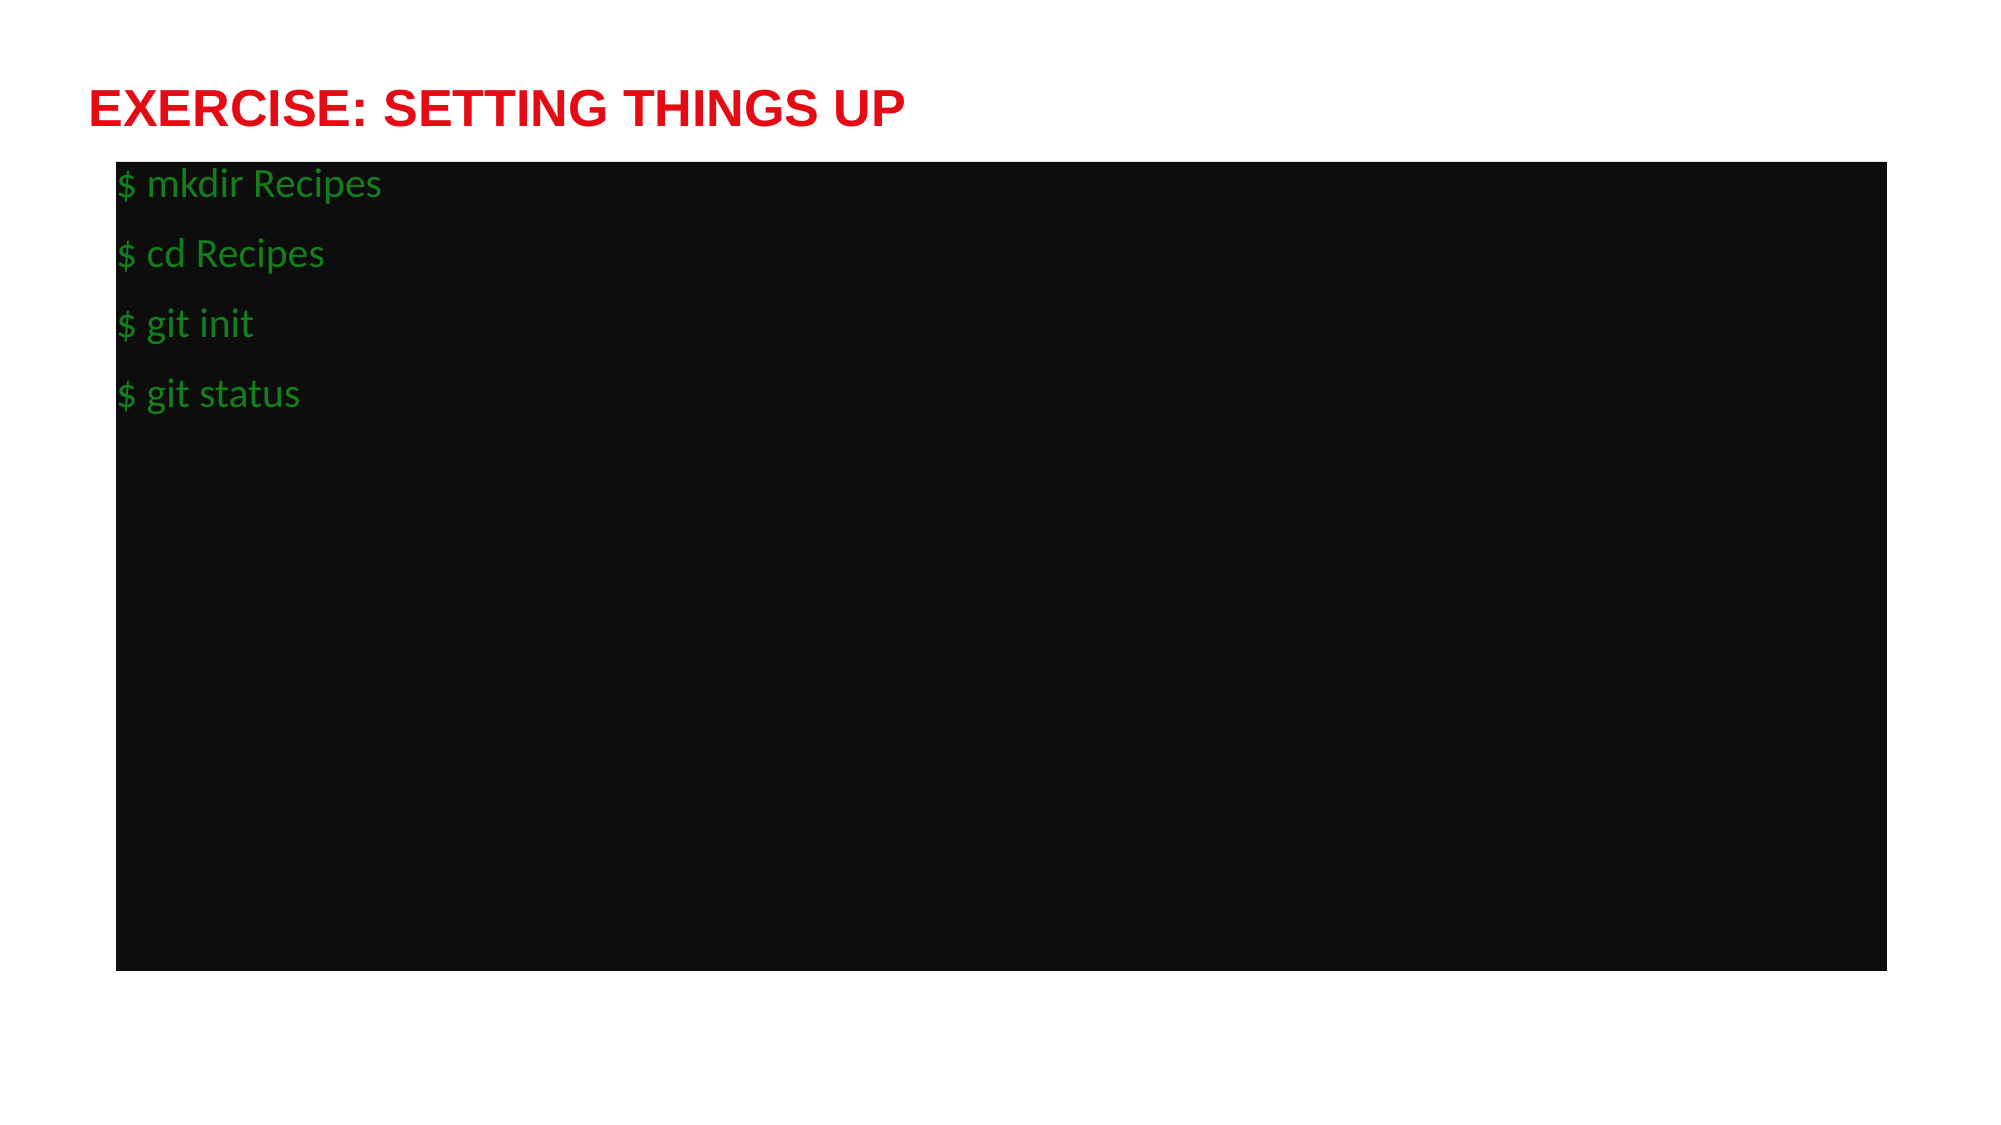

# Exercise: Setting things up

$ mkdir Recipes
$ cd Recipes
$ git init
$ git status